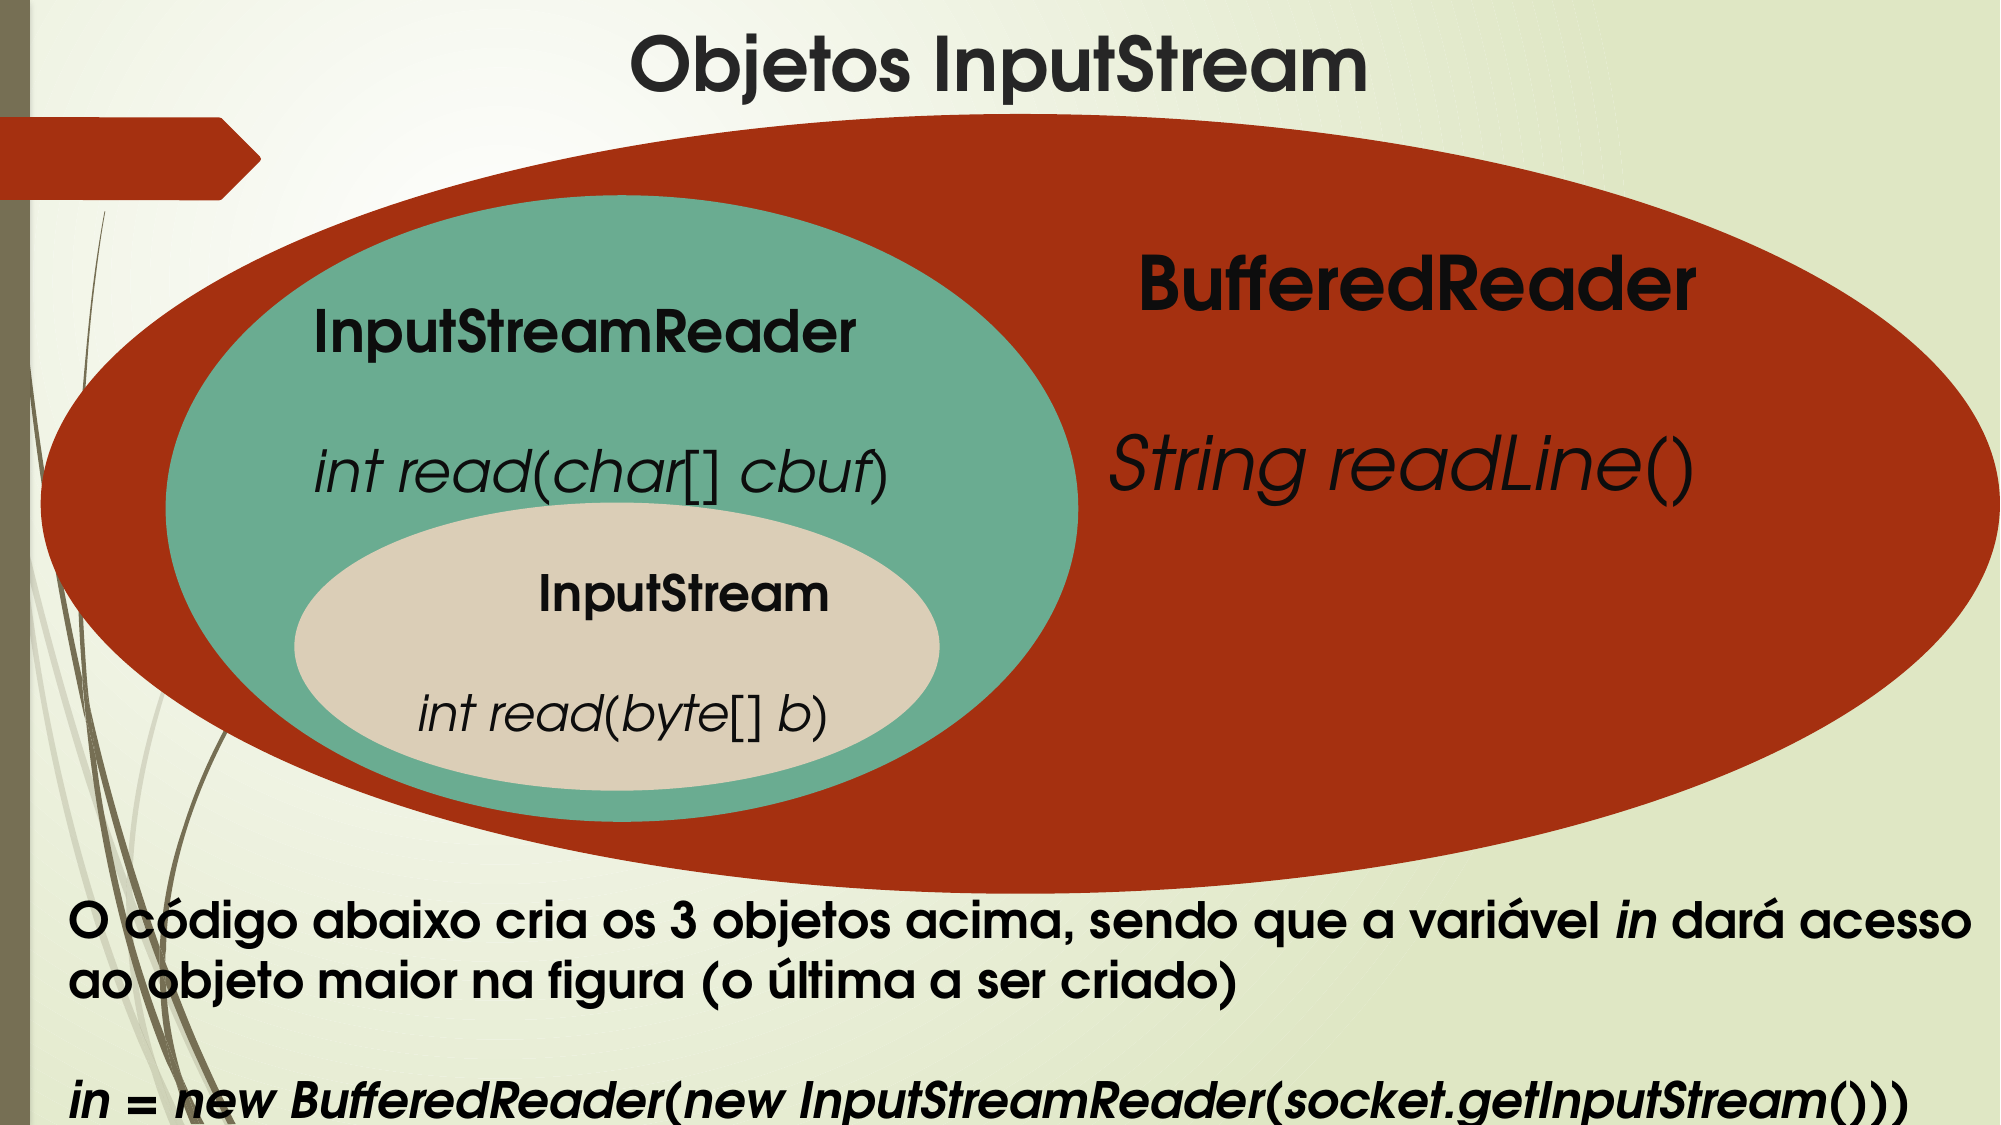

# Objetos InputStream
BufferedReader

    String readLine()
InputStreamReader

int read(char[] cbuf)
InputStream
int read(byte[] b)
O código abaixo cria os 3 objetos acima, sendo que a variável in dará acesso
ao objeto maior na figura (o última a ser criado)

in = new BufferedReader(new InputStreamReader(socket.getInputStream()))